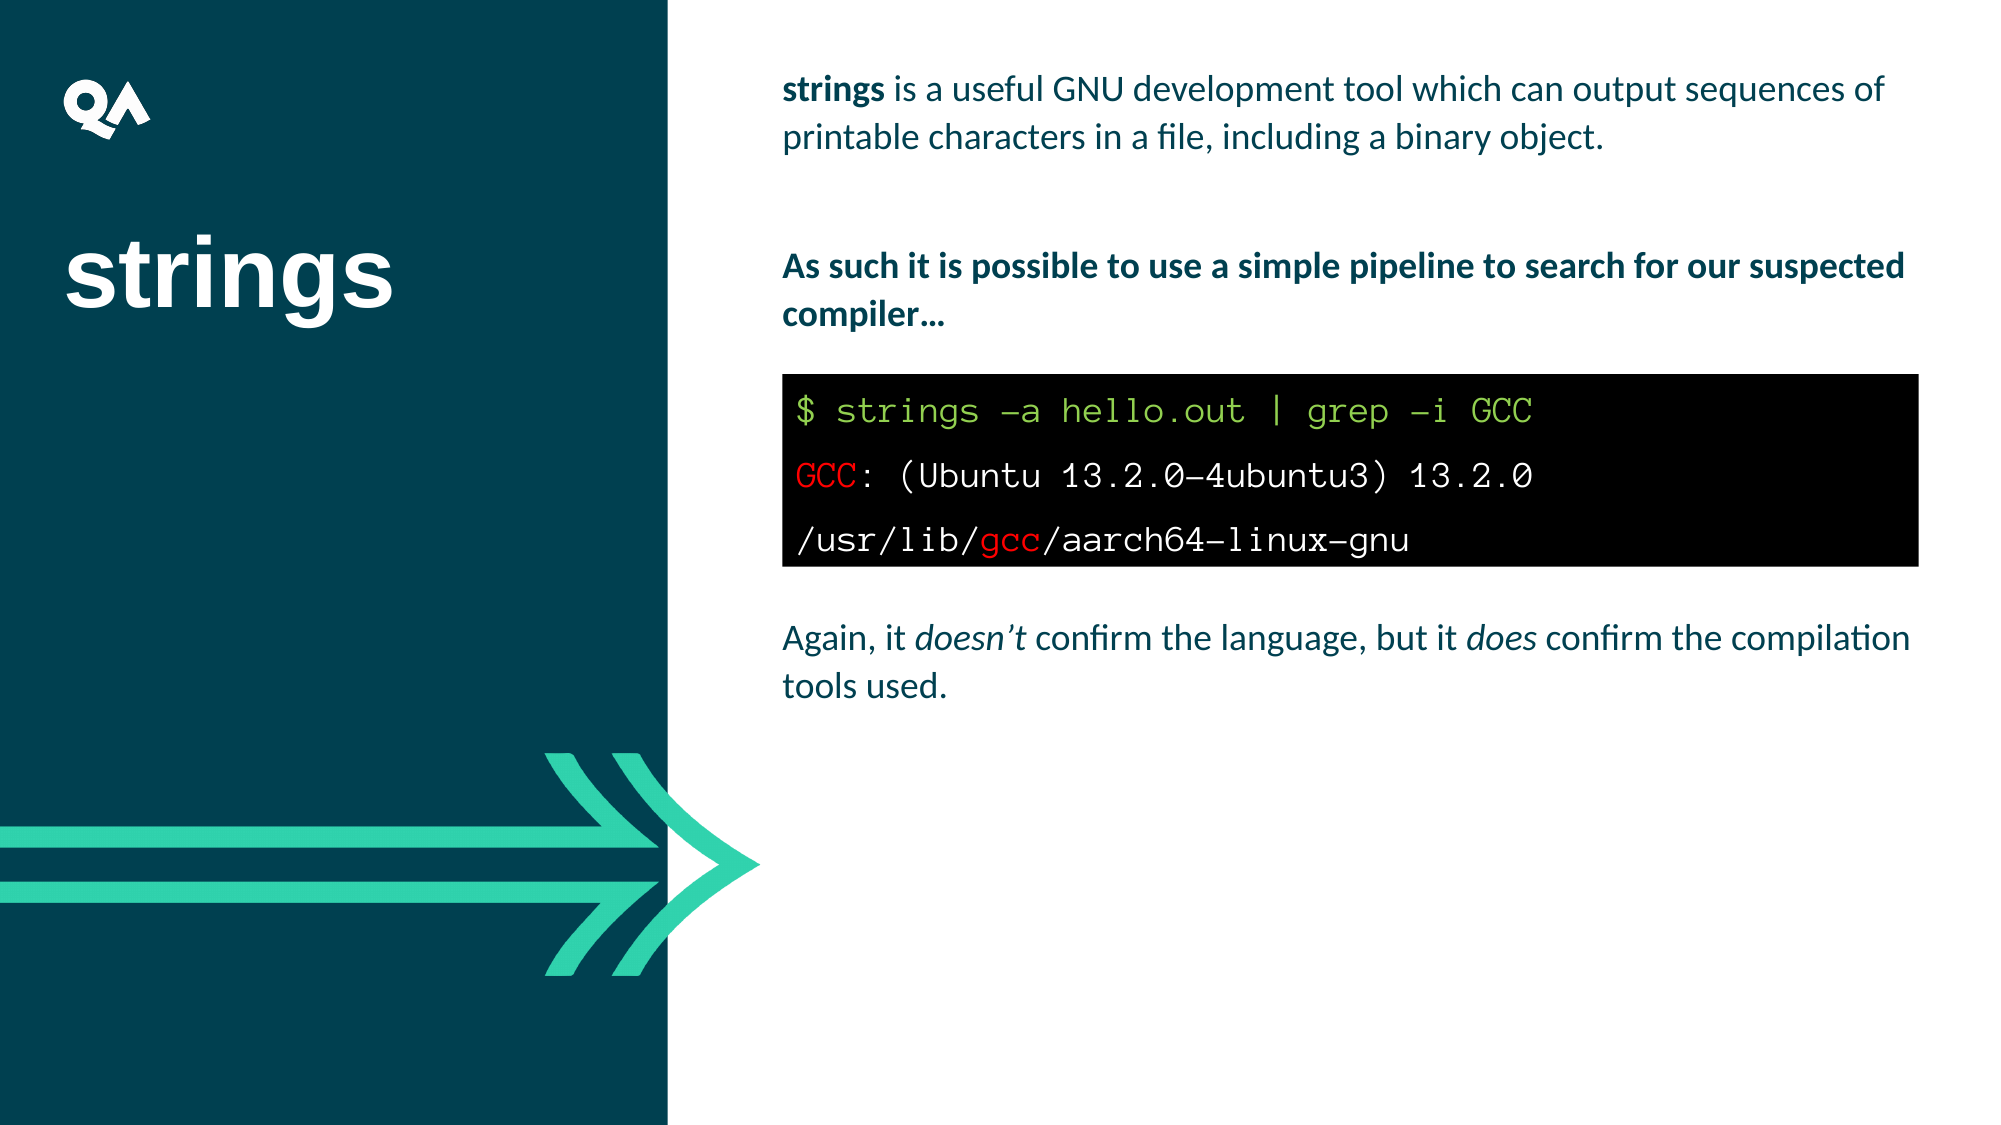

strings is a useful GNU development tool which can output sequences of printable characters in a file, including a binary object.

As such it is possible to use a simple pipeline to search for our suspected compiler…

/12/include

Again, it doesn’t confirm the language, but it does confirm the compilation tools used.

strings
$ strings -a hello.out | grep -i GCC
GCC: (Ubuntu 13.2.0-4ubuntu3) 13.2.0
/usr/lib/gcc/aarch64-linux-gnu